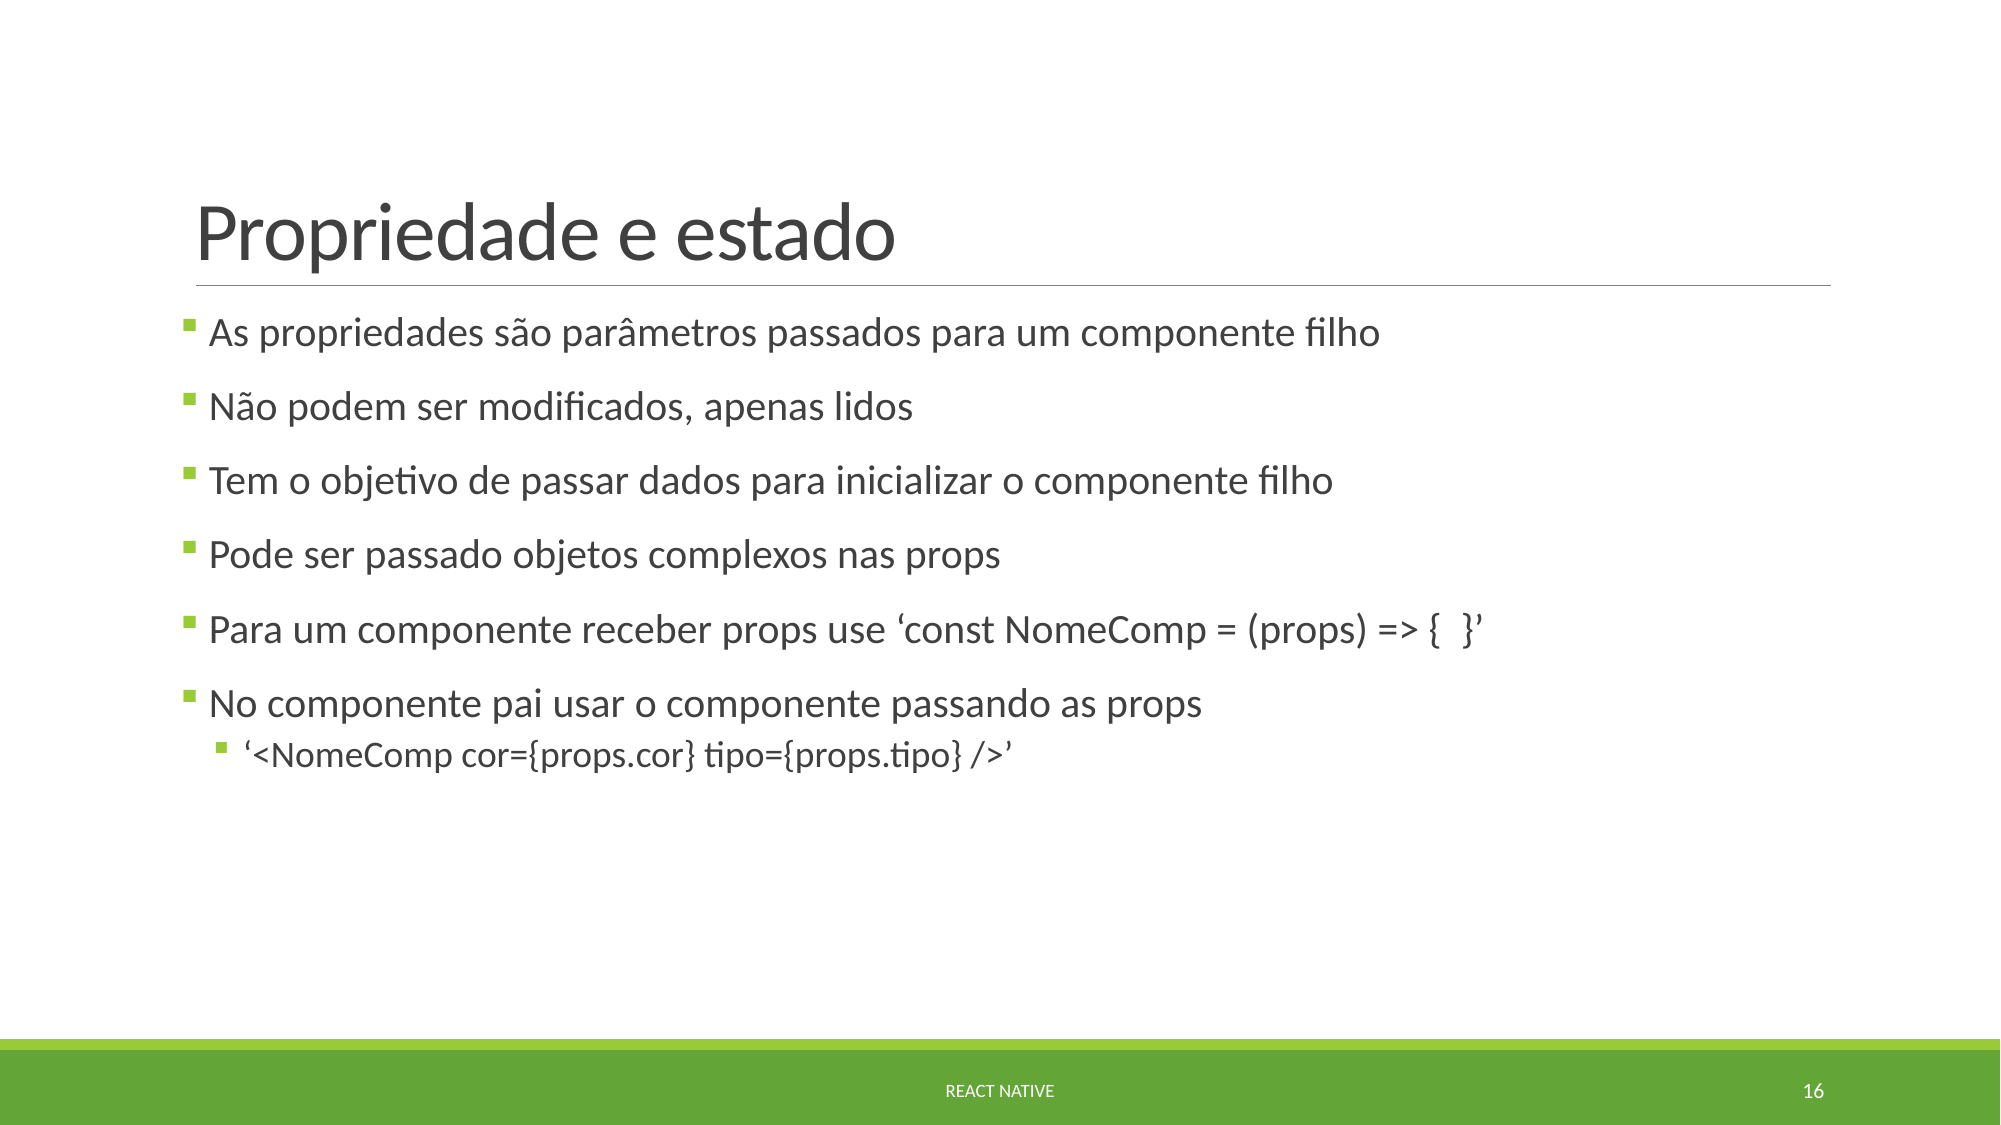

# Propriedade e estado
 As propriedades são parâmetros passados para um componente filho
 Não podem ser modificados, apenas lidos
 Tem o objetivo de passar dados para inicializar o componente filho
 Pode ser passado objetos complexos nas props
 Para um componente receber props use ‘const NomeComp = (props) => {  }’
 No componente pai usar o componente passando as props
‘<NomeComp cor={props.cor} tipo={props.tipo} />’
React Native
16